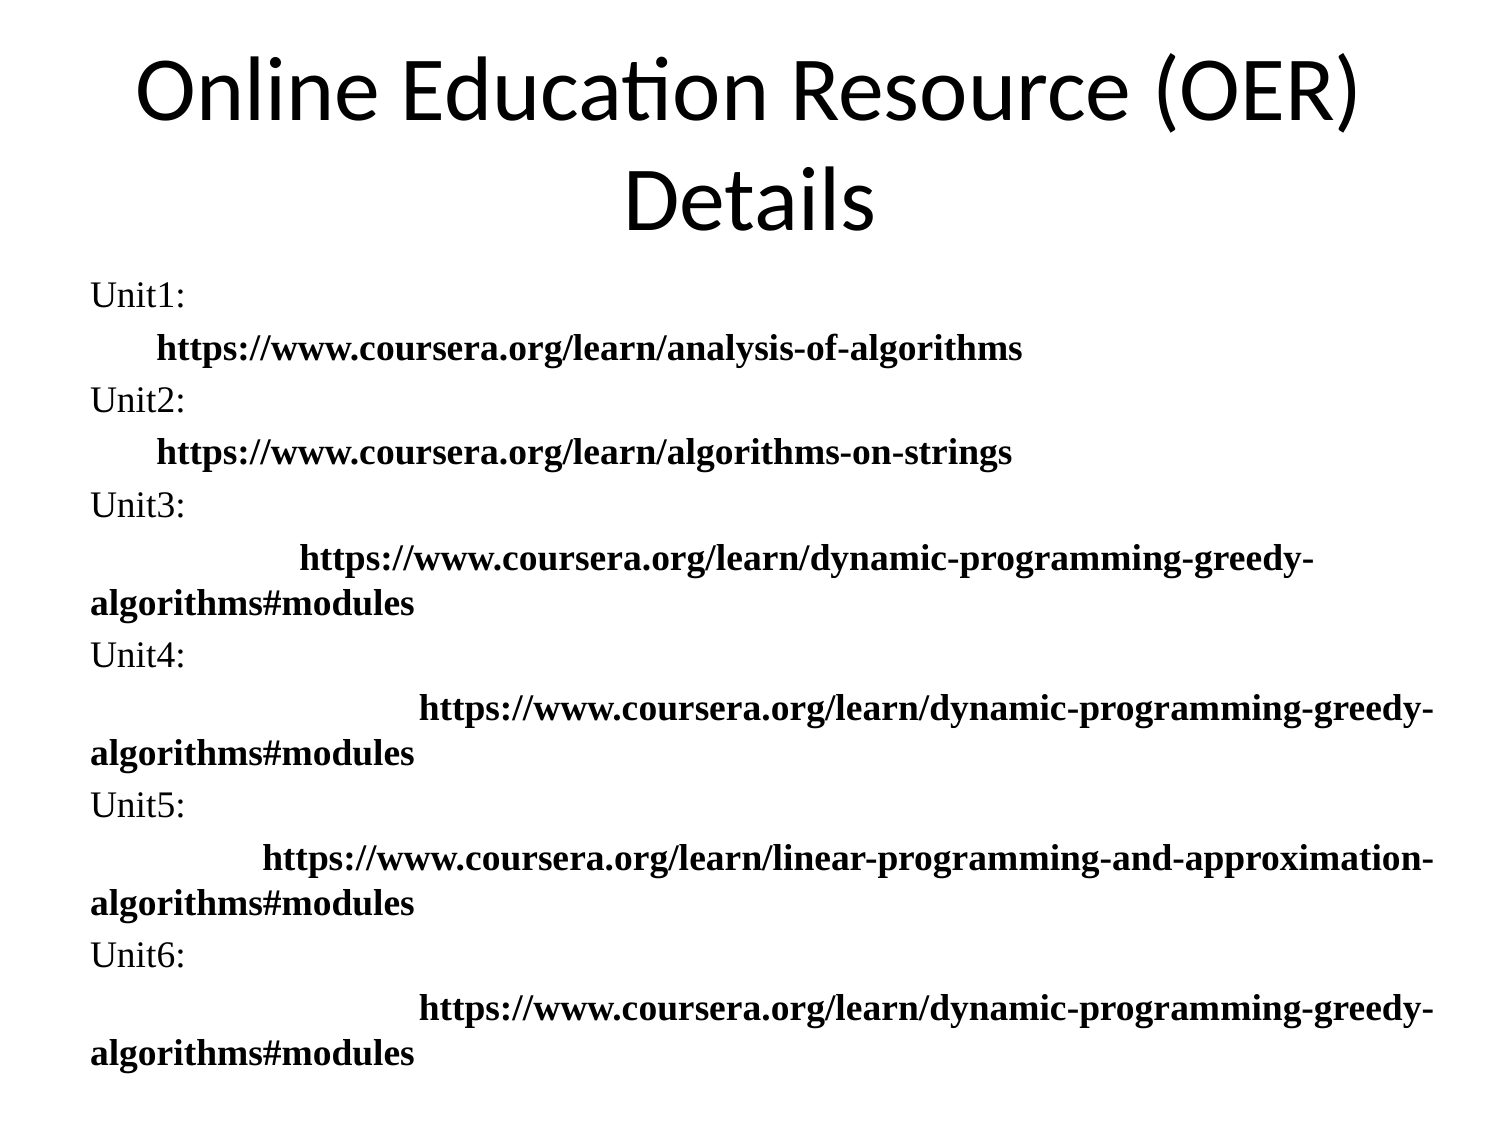

# Online Education Resource (OER) Details
Unit1:
       https://www.coursera.org/learn/analysis-of-algorithms
Unit2:
       https://www.coursera.org/learn/algorithms-on-strings
Unit3:
       https://www.coursera.org/learn/dynamic-programming-greedy-     algorithms#modules
Unit4:
    https://www.coursera.org/learn/dynamic-programming-greedy-algorithms#modules
Unit5:
    https://www.coursera.org/learn/linear-programming-and-approximation- algorithms#modules
Unit6:
    https://www.coursera.org/learn/dynamic-programming-greedy-algorithms#modules